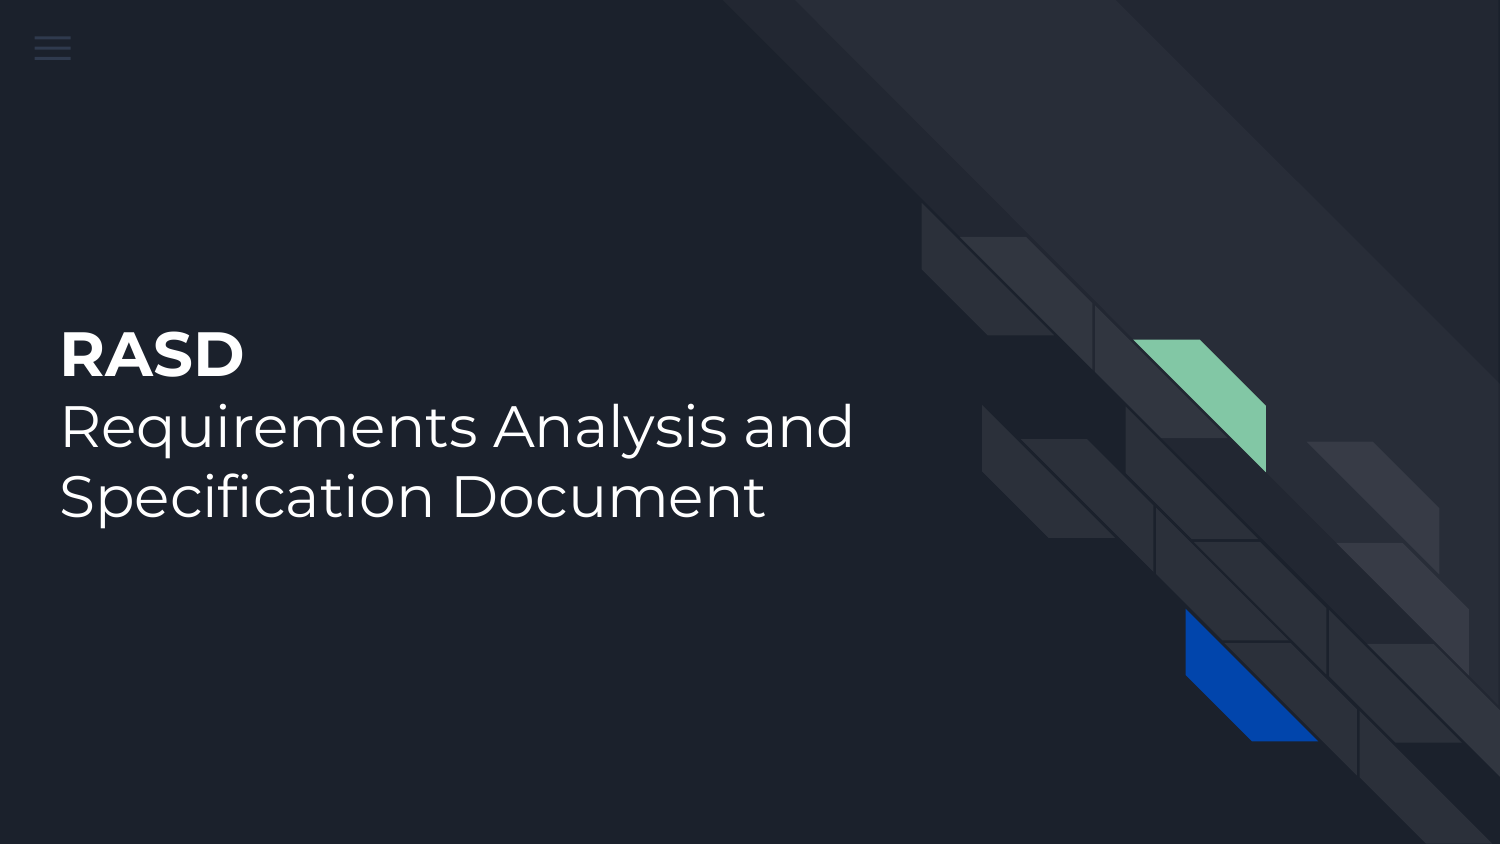

# RASD Requirements Analysis and
Specification Document